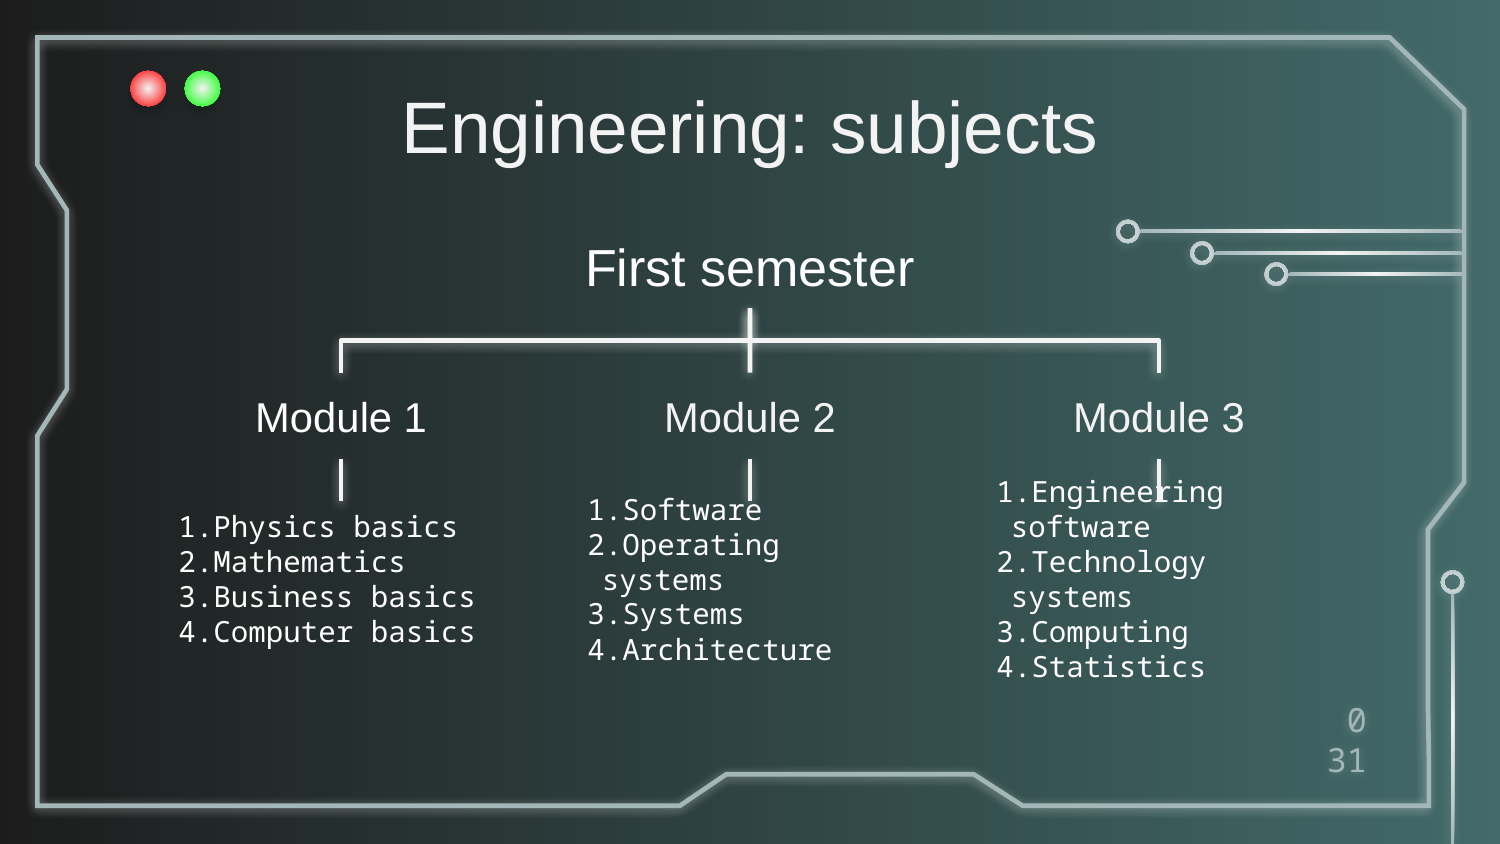

# Engineering: subjects

First semester
Module 1
Module 2
Module 3
Software
Operating systems
Systems
Architecture

Physics basics
Mathematics
Business basics
Computer basics

Engineering software
Technology systems
Computing
Statistics

031